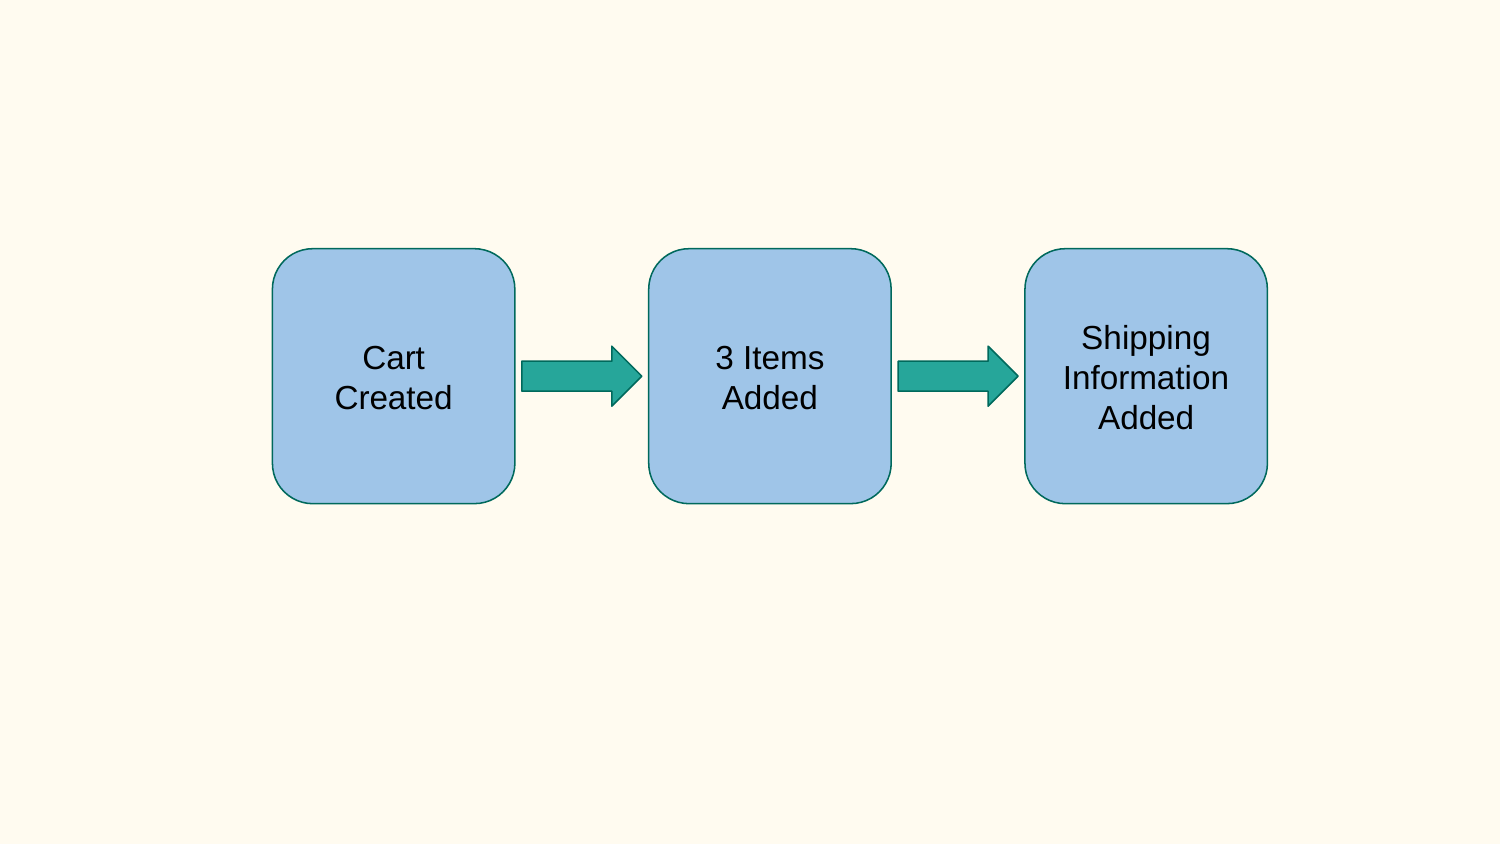

Cart Created
3 Items Added
Shipping Information Added